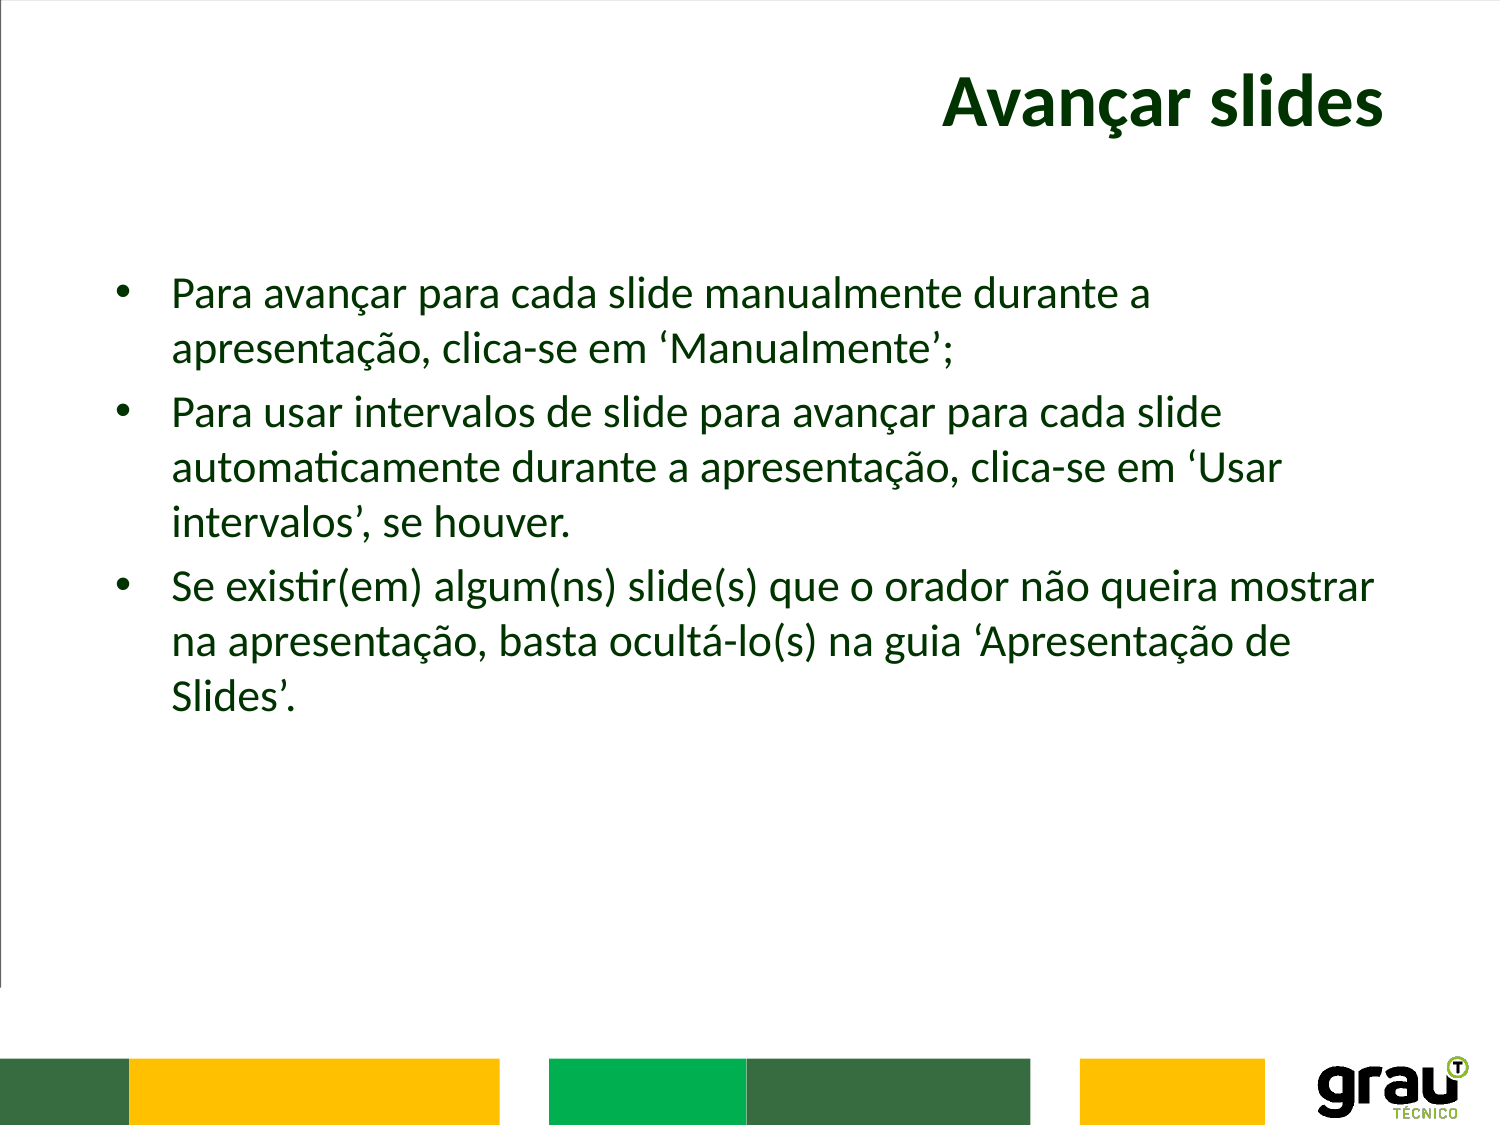

# Avançar slides
Para avançar para cada slide manualmente durante a apresentação, clica-se em ‘Manualmente’;
Para usar intervalos de slide para avançar para cada slide automaticamente durante a apresentação, clica-se em ‘Usar intervalos’, se houver.
Se existir(em) algum(ns) slide(s) que o orador não queira mostrar na apresentação, basta ocultá-lo(s) na guia ‘Apresentação de Slides’.